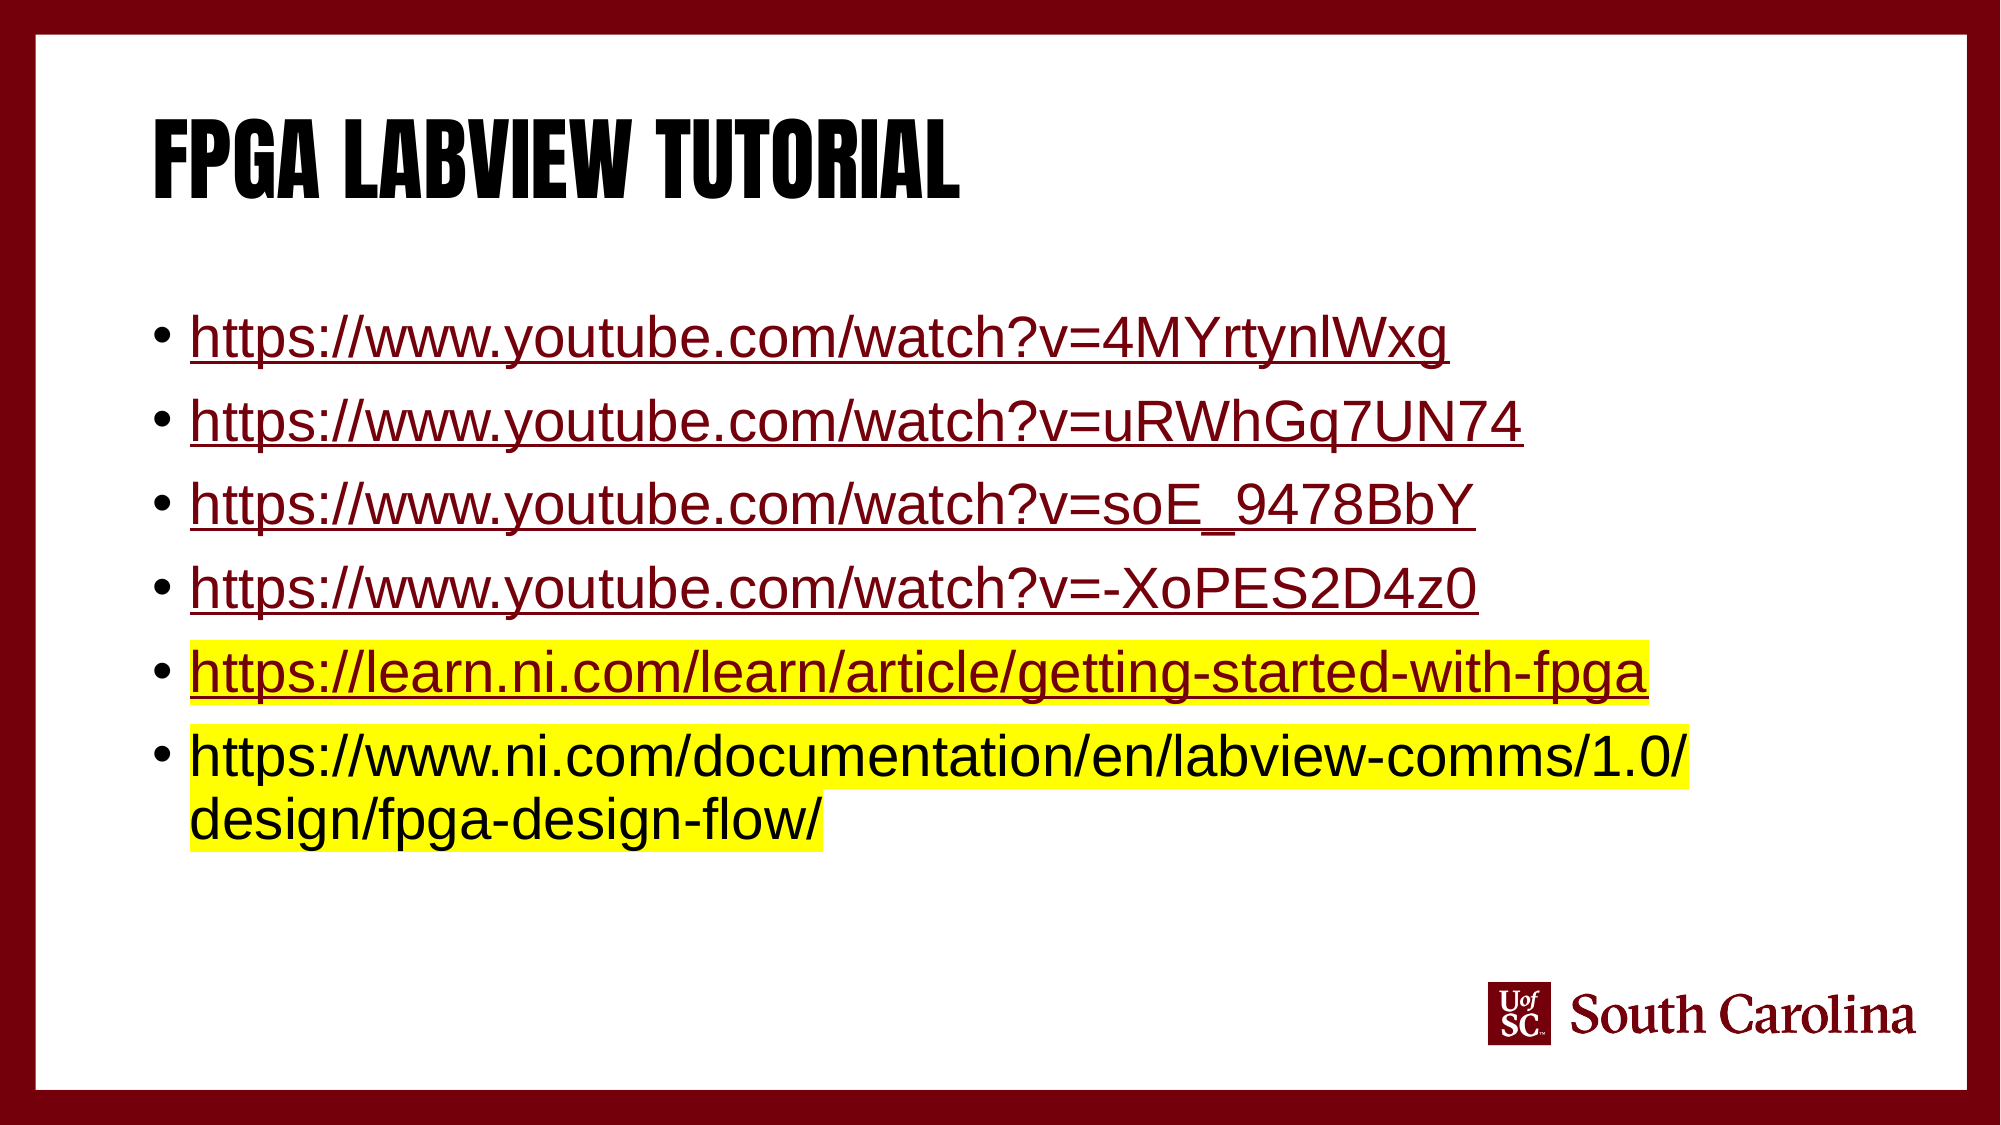

# FPGA LabVIEW tutorial
https://www.youtube.com/watch?v=4MYrtynlWxg
https://www.youtube.com/watch?v=uRWhGq7UN74
https://www.youtube.com/watch?v=soE_9478BbY
https://www.youtube.com/watch?v=-XoPES2D4z0
https://learn.ni.com/learn/article/getting-started-with-fpga
https://www.ni.com/documentation/en/labview-comms/1.0/design/fpga-design-flow/